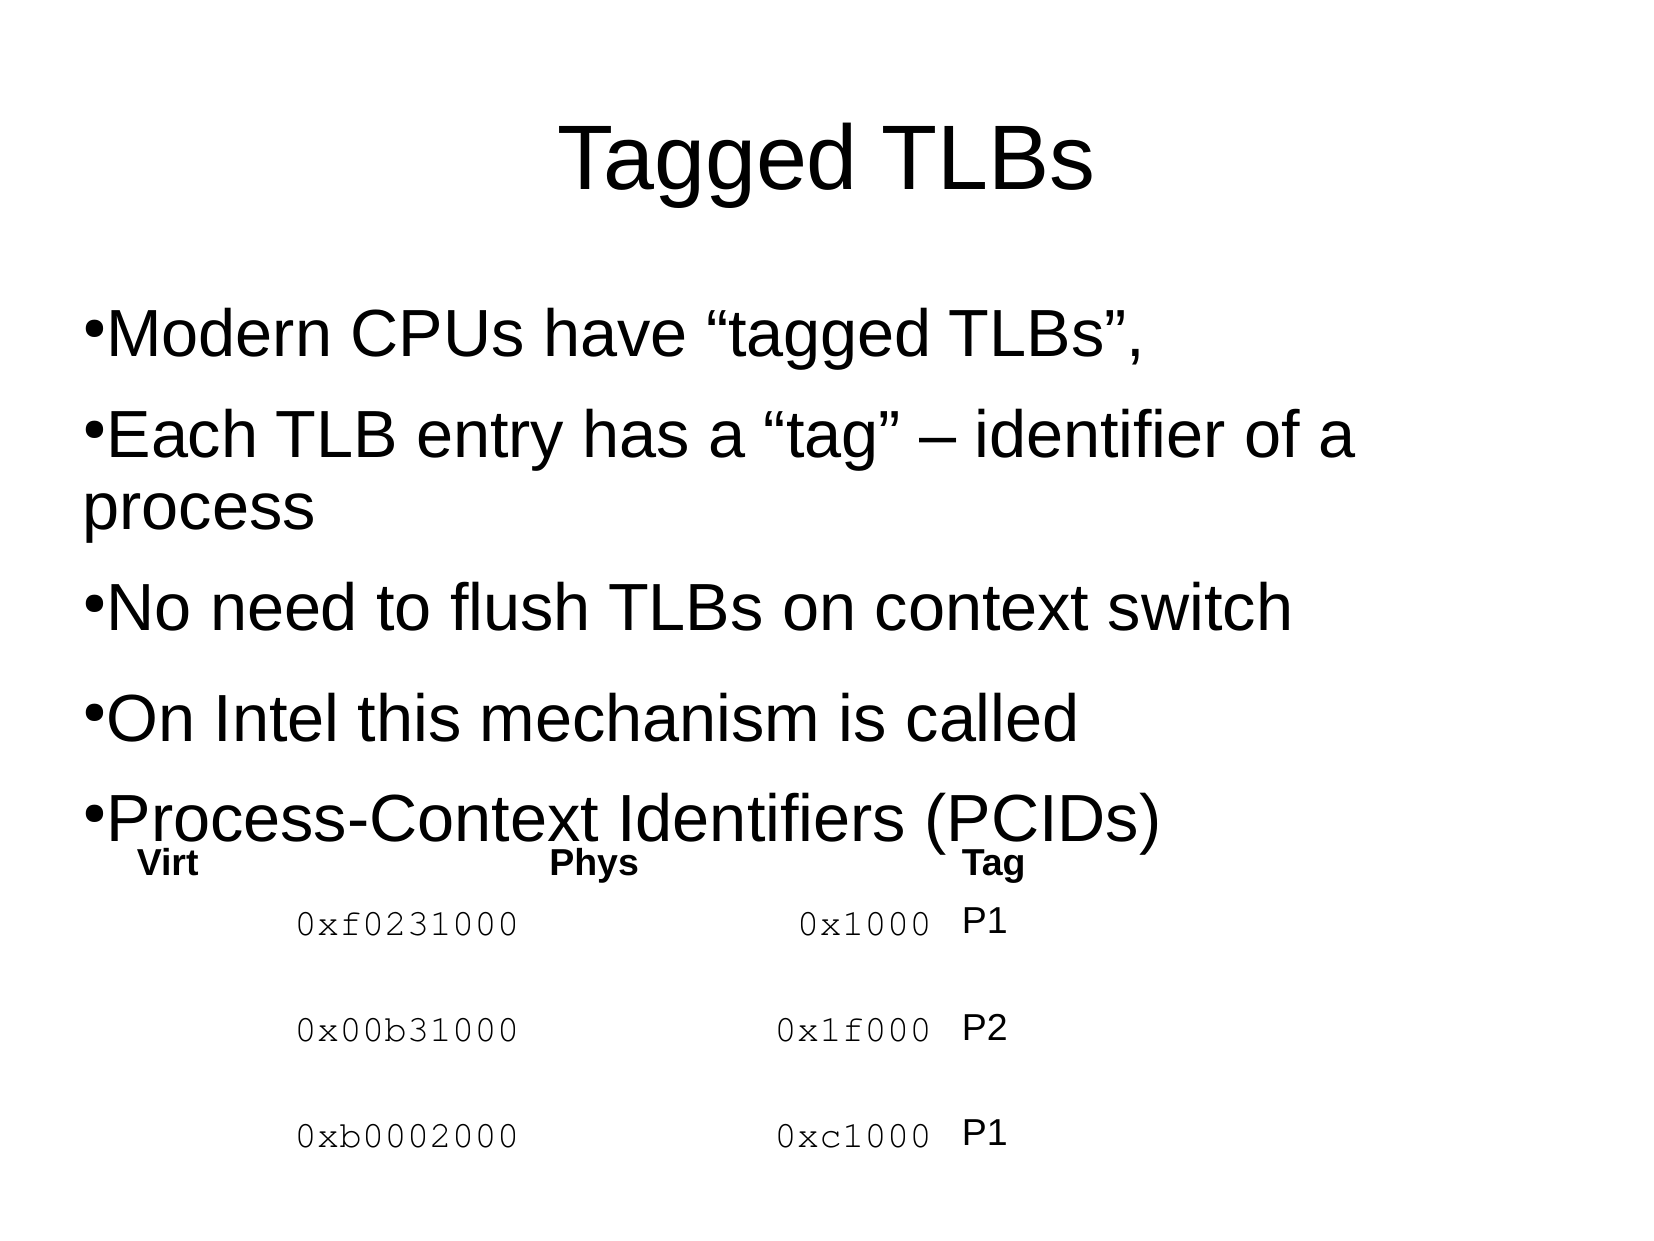

Tagged TLBs
Modern CPUs have “tagged TLBs”,
Each TLB entry has a “tag” – identifier of a process
No need to flush TLBs on context switch
On Intel this mechanism is called
Process-Context Identifiers (PCIDs)

| Virt | Phys | Tag |
| --- | --- | --- |
| 0xf0231000 | 0x1000 | P1 |
| 0x00b31000 | 0x1f000 | P2 |
| 0xb0002000 | 0xc1000 | P1 |